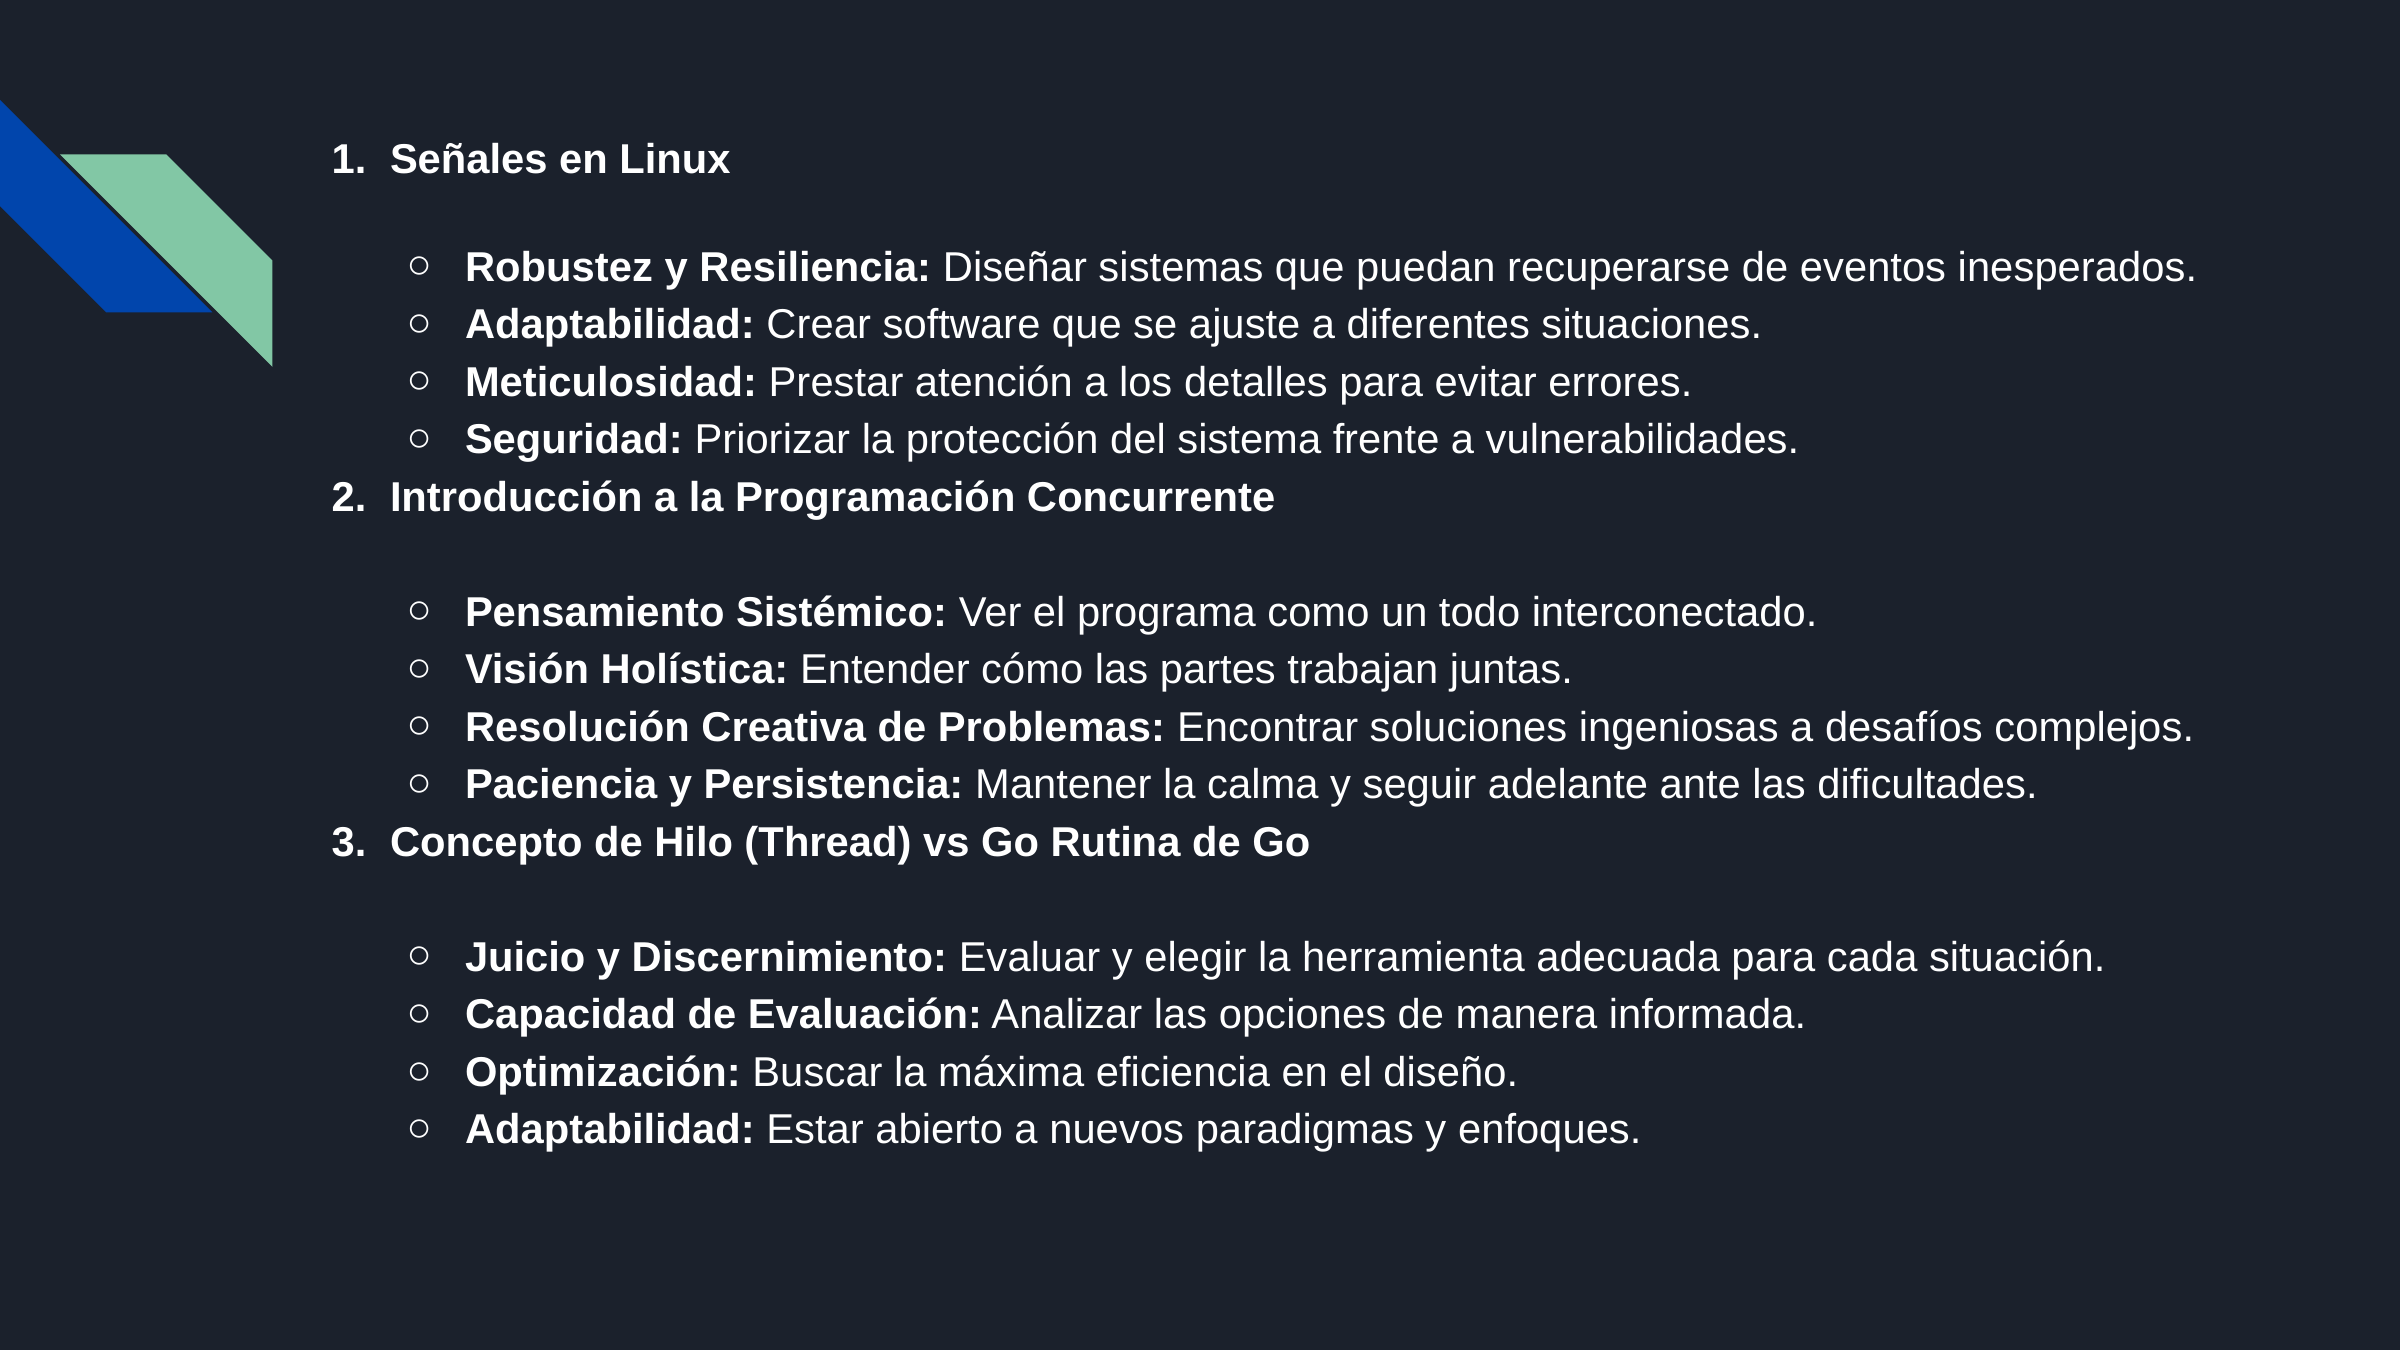

Señales en Linux
Robustez y Resiliencia: Diseñar sistemas que puedan recuperarse de eventos inesperados.
Adaptabilidad: Crear software que se ajuste a diferentes situaciones.
Meticulosidad: Prestar atención a los detalles para evitar errores.
Seguridad: Priorizar la protección del sistema frente a vulnerabilidades.
Introducción a la Programación Concurrente
Pensamiento Sistémico: Ver el programa como un todo interconectado.
Visión Holística: Entender cómo las partes trabajan juntas.
Resolución Creativa de Problemas: Encontrar soluciones ingeniosas a desafíos complejos.
Paciencia y Persistencia: Mantener la calma y seguir adelante ante las dificultades.
Concepto de Hilo (Thread) vs Go Rutina de Go
Juicio y Discernimiento: Evaluar y elegir la herramienta adecuada para cada situación.
Capacidad de Evaluación: Analizar las opciones de manera informada.
Optimización: Buscar la máxima eficiencia en el diseño.
Adaptabilidad: Estar abierto a nuevos paradigmas y enfoques.